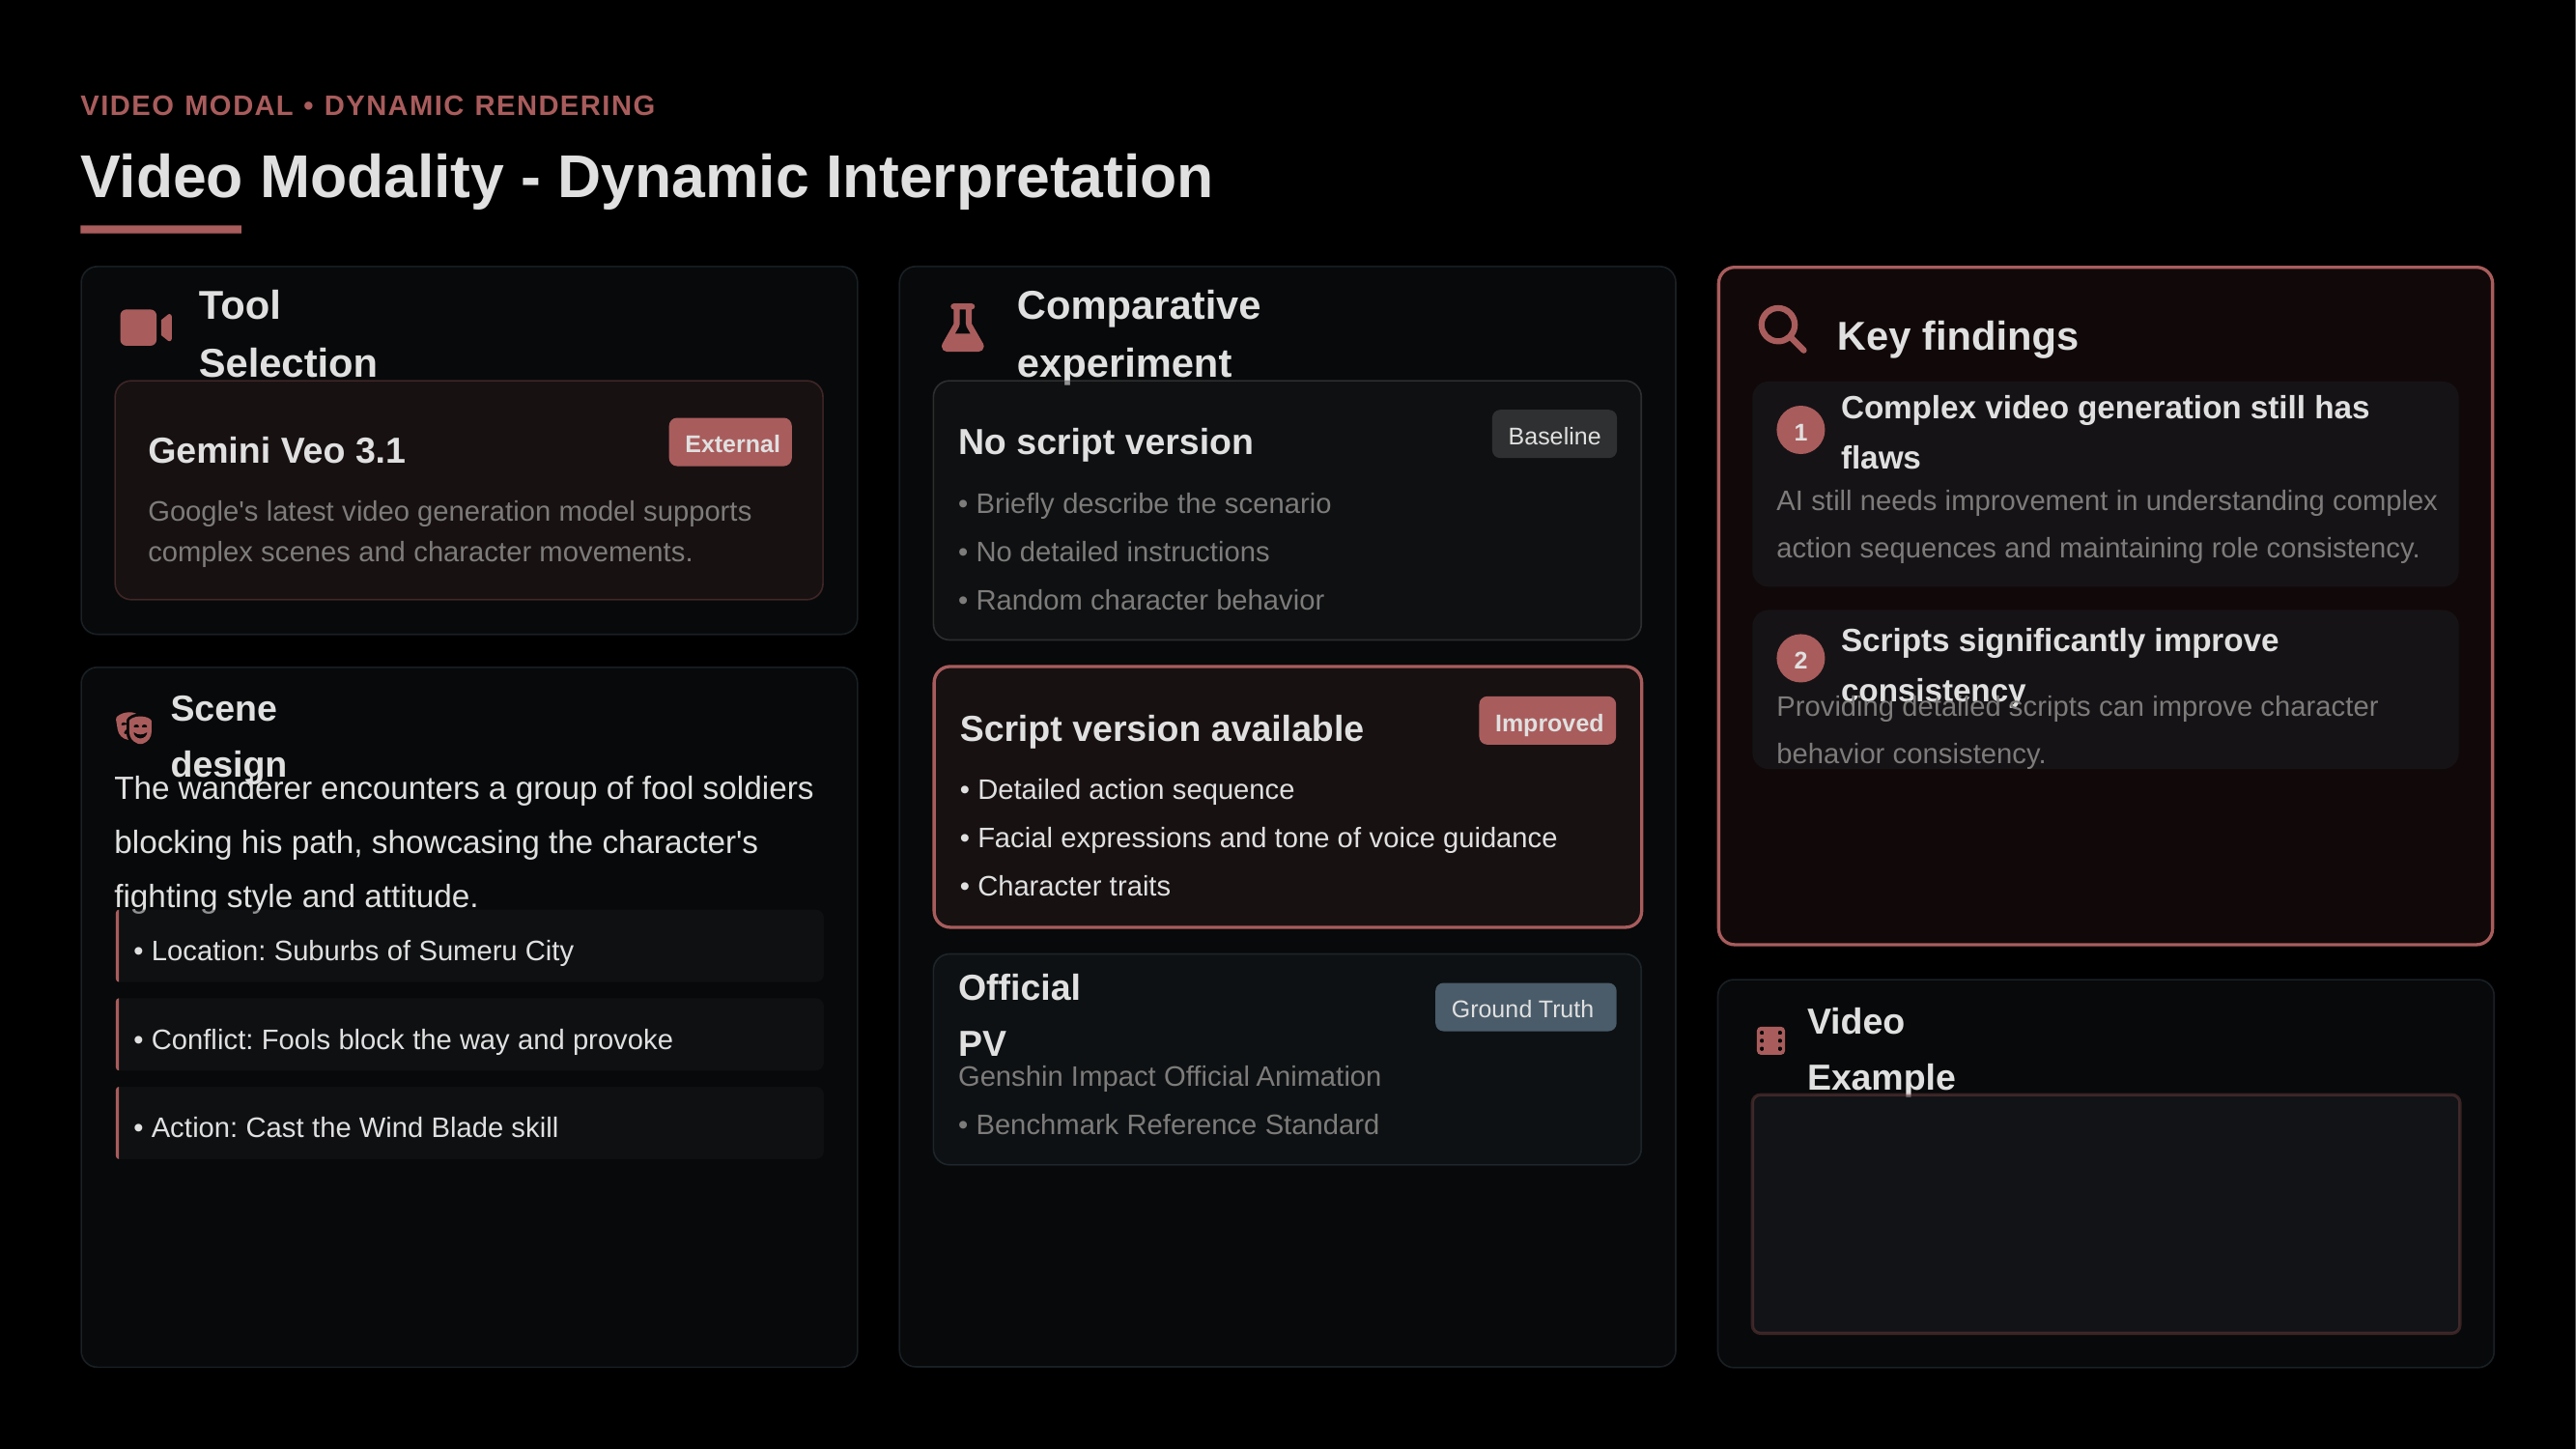

VIDEO MODAL • DYNAMIC RENDERING
Video Modality - Dynamic Interpretation

Comparative experiment
Tool Selection
Key findings

Complex video generation still has flaws
No script version
1

Baseline
Gemini Veo 3.1

External
AI still needs improvement in understanding complex action sequences and maintaining role consistency.
• Briefly describe the scenario
Google's latest video generation model supports complex scenes and character movements.
• No detailed instructions
• Random character behavior

Scripts significantly improve consistency
2

Script version available

Improved
Providing detailed scripts can improve character behavior consistency.
Scene design

• Detailed action sequence
The wanderer encounters a group of fool soldiers blocking his path, showcasing the character's fighting style and attitude.
• Facial expressions and tone of voice guidance
• Character traits

• Location: Suburbs of Sumeru City

Official PV

Ground Truth

Video Example
• Conflict: Fools block the way and provoke

Genshin Impact Official Animation

• Benchmark Reference Standard
• Action: Cast the Wind Blade skill